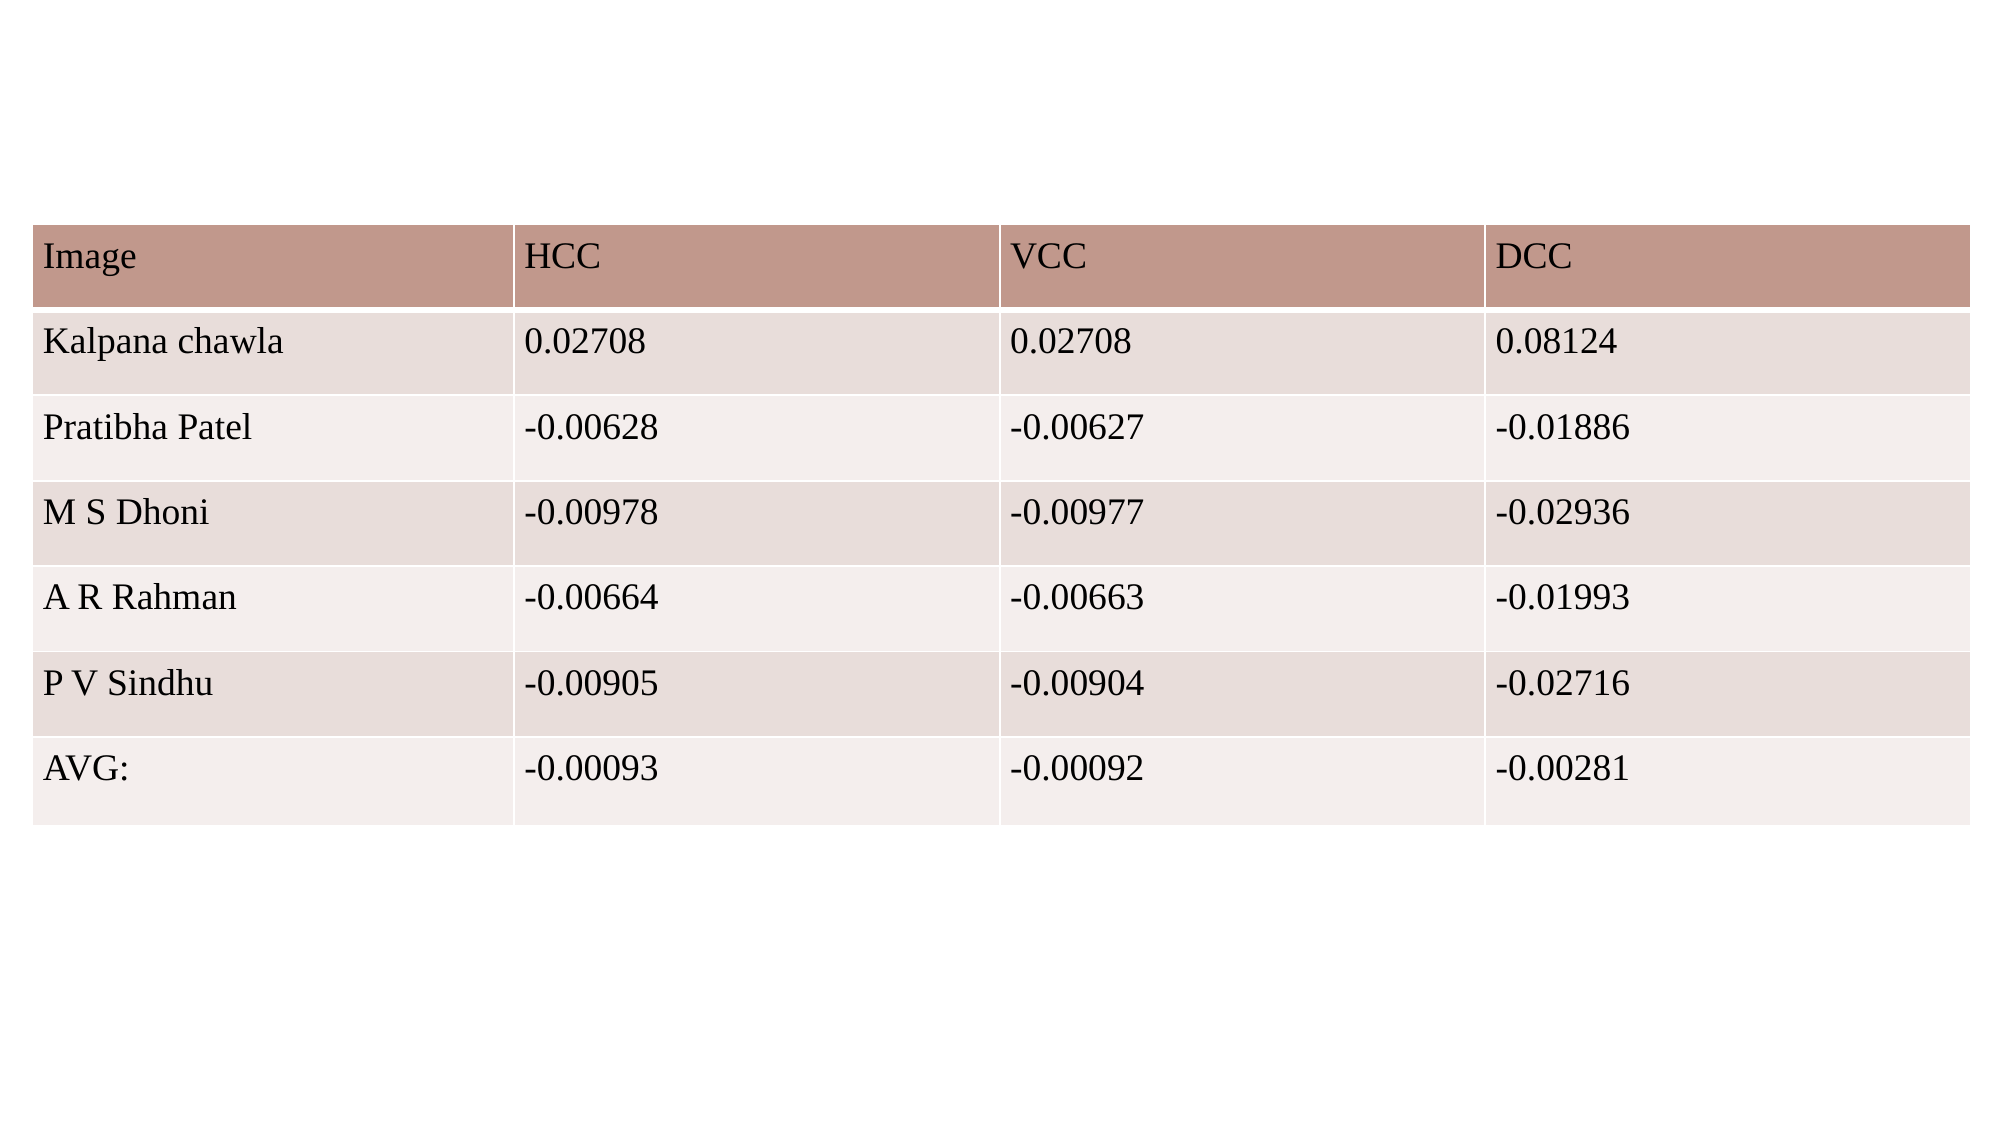

| Image | HCC | VCC | DCC |
| --- | --- | --- | --- |
| Kalpana chawla | 0.02708 | 0.02708 | 0.08124 |
| Pratibha Patel | -0.00628 | -0.00627 | -0.01886 |
| M S Dhoni | -0.00978 | -0.00977 | -0.02936 |
| A R Rahman | -0.00664 | -0.00663 | -0.01993 |
| P V Sindhu | -0.00905 | -0.00904 | -0.02716 |
| AVG: | -0.00093 | -0.00092 | -0.00281 |